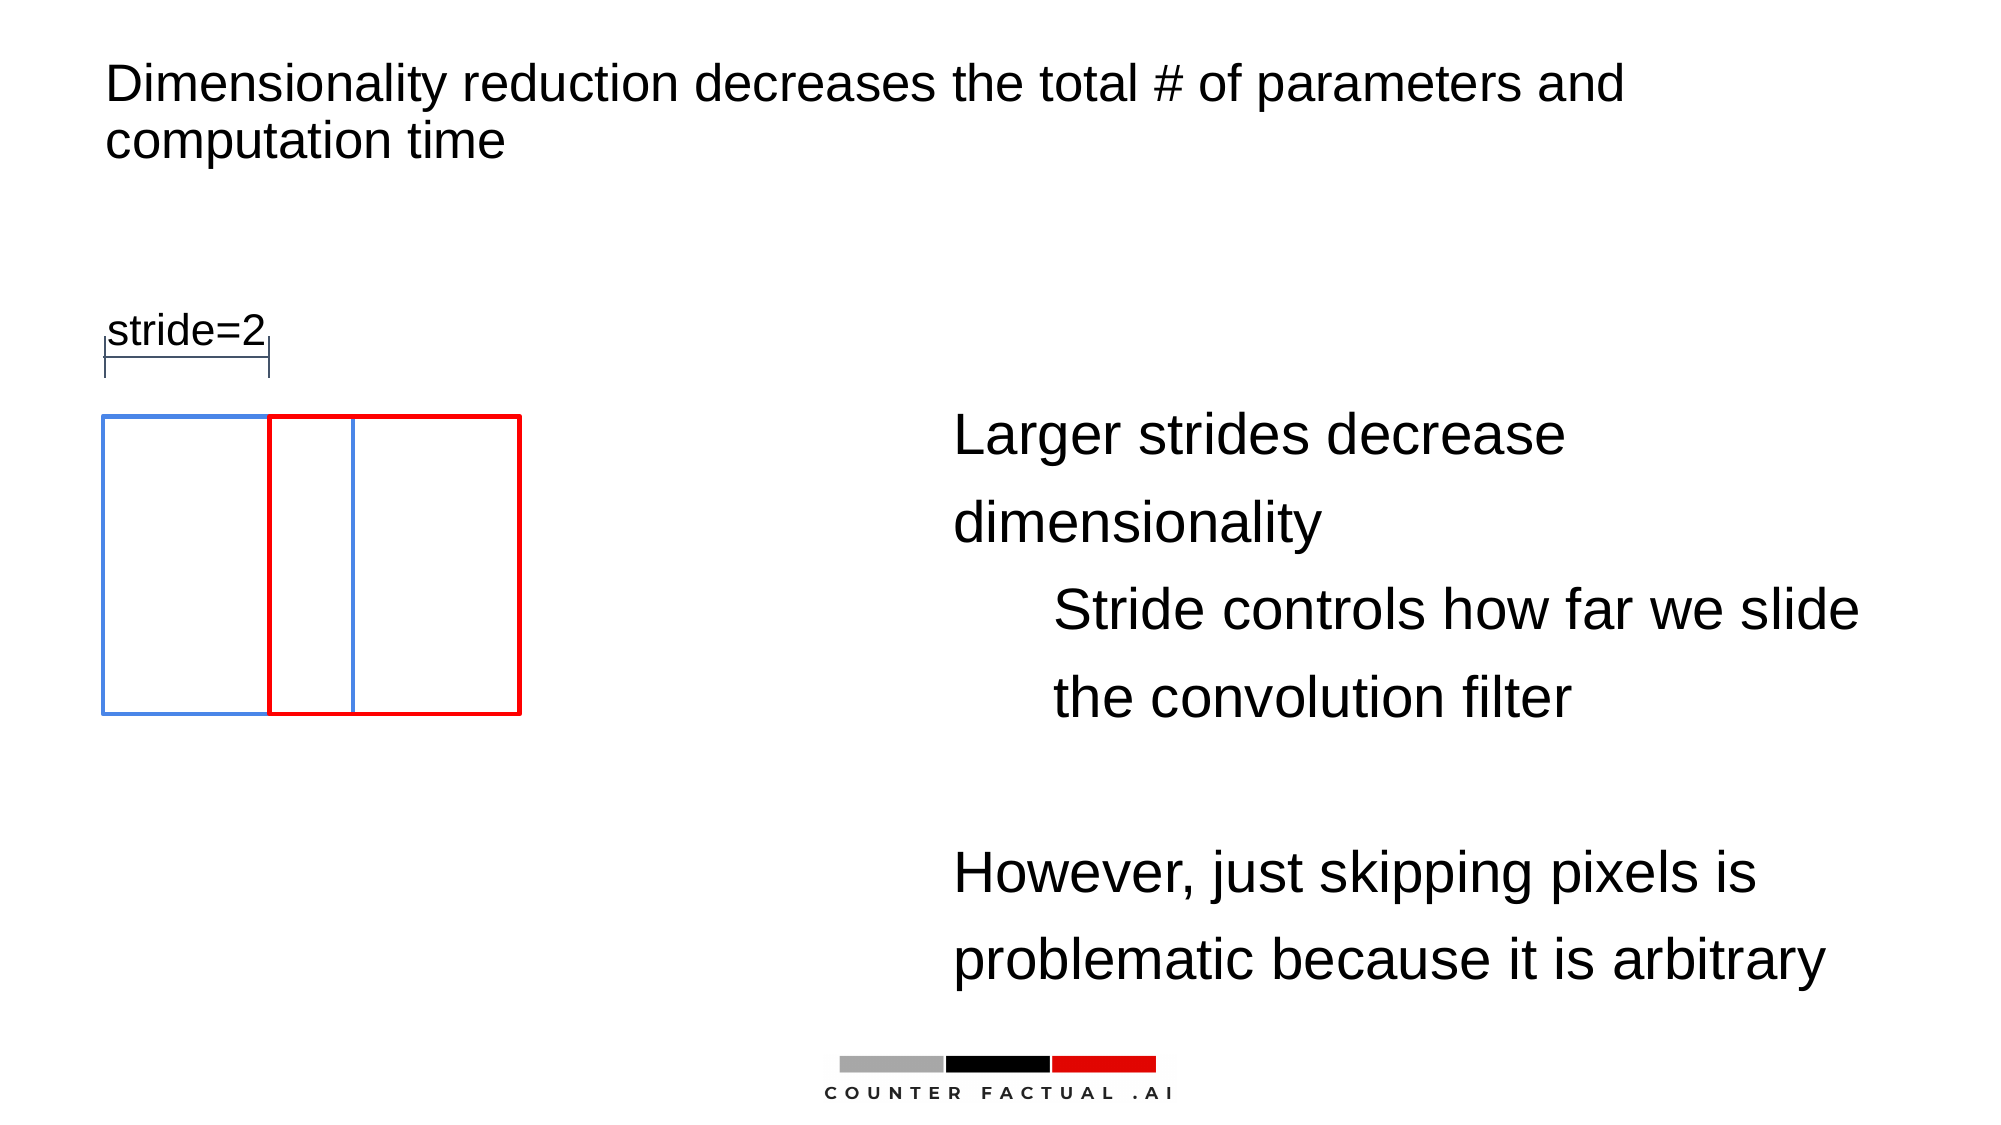

# Dimensionality reduction decreases the total # of parameters and computation time
stride=2
Larger strides decrease dimensionality
Stride controls how far we slide the convolution filter
However, just skipping pixels is problematic because it is arbitrary

|  |  |  |  |  |  |  |
| --- | --- | --- | --- | --- | --- | --- |
|  |  |  |  |  |  |  |
|  |  |  |  |  |  |  |
|  |  |  |  |  |  |  |
|  |  |  |  |  |  |  |
|  |  |  |  |  |  |  |
|  |  |  |  |  |  |  |